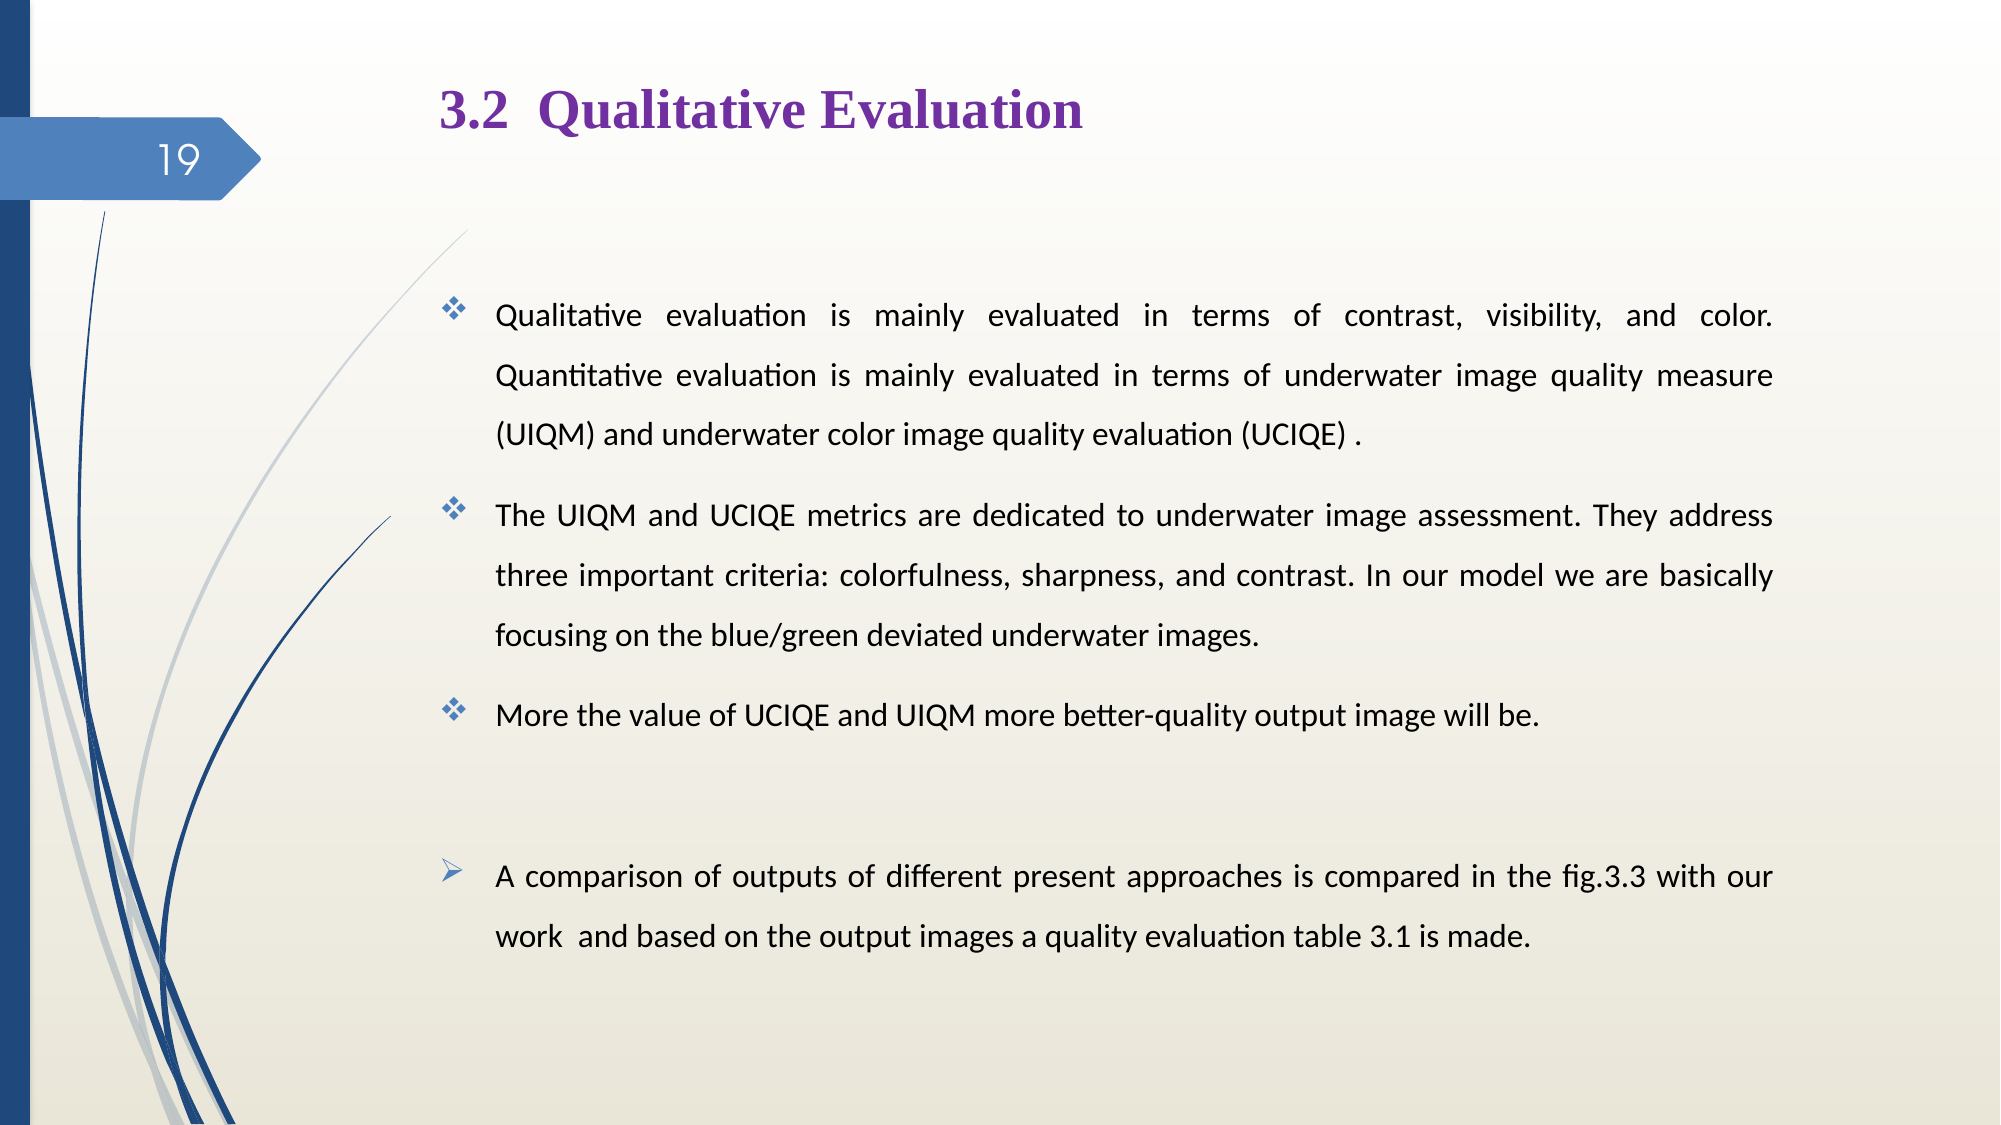

# 3.2  Qualitative Evaluation
19
Qualitative evaluation is mainly evaluated in terms of contrast, visibility, and color. Quantitative evaluation is mainly evaluated in terms of underwater image quality measure (UIQM) and underwater color image quality evaluation (UCIQE) .
The UIQM and UCIQE metrics are dedicated to underwater image assessment. They address three important criteria: colorfulness, sharpness, and contrast. In our model we are basically focusing on the blue/green deviated underwater images.
More the value of UCIQE and UIQM more better-quality output image will be.

A comparison of outputs of different present approaches is compared in the fig.3.3 with our work  and based on the output images a quality evaluation table 3.1 is made.